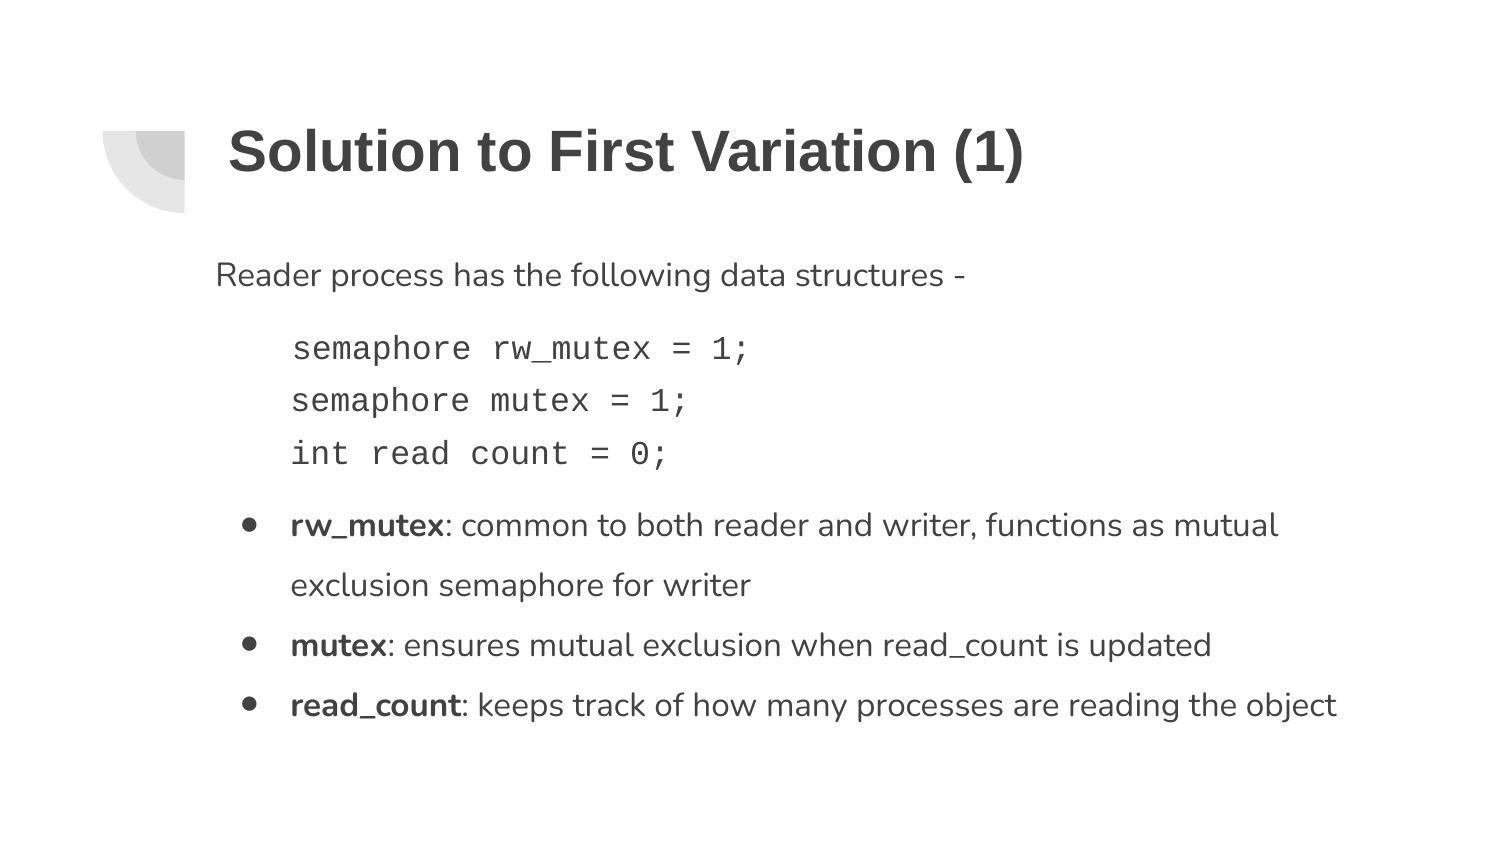

# Solution to First Variation (1)
Reader process has the following data structures -
         semaphore rw_mutex = 1;
semaphore mutex = 1;
int read count = 0;
rw_mutex: common to both reader and writer, functions as mutual exclusion semaphore for writer
mutex: ensures mutual exclusion when read_count is updated
read_count: keeps track of how many processes are reading the object